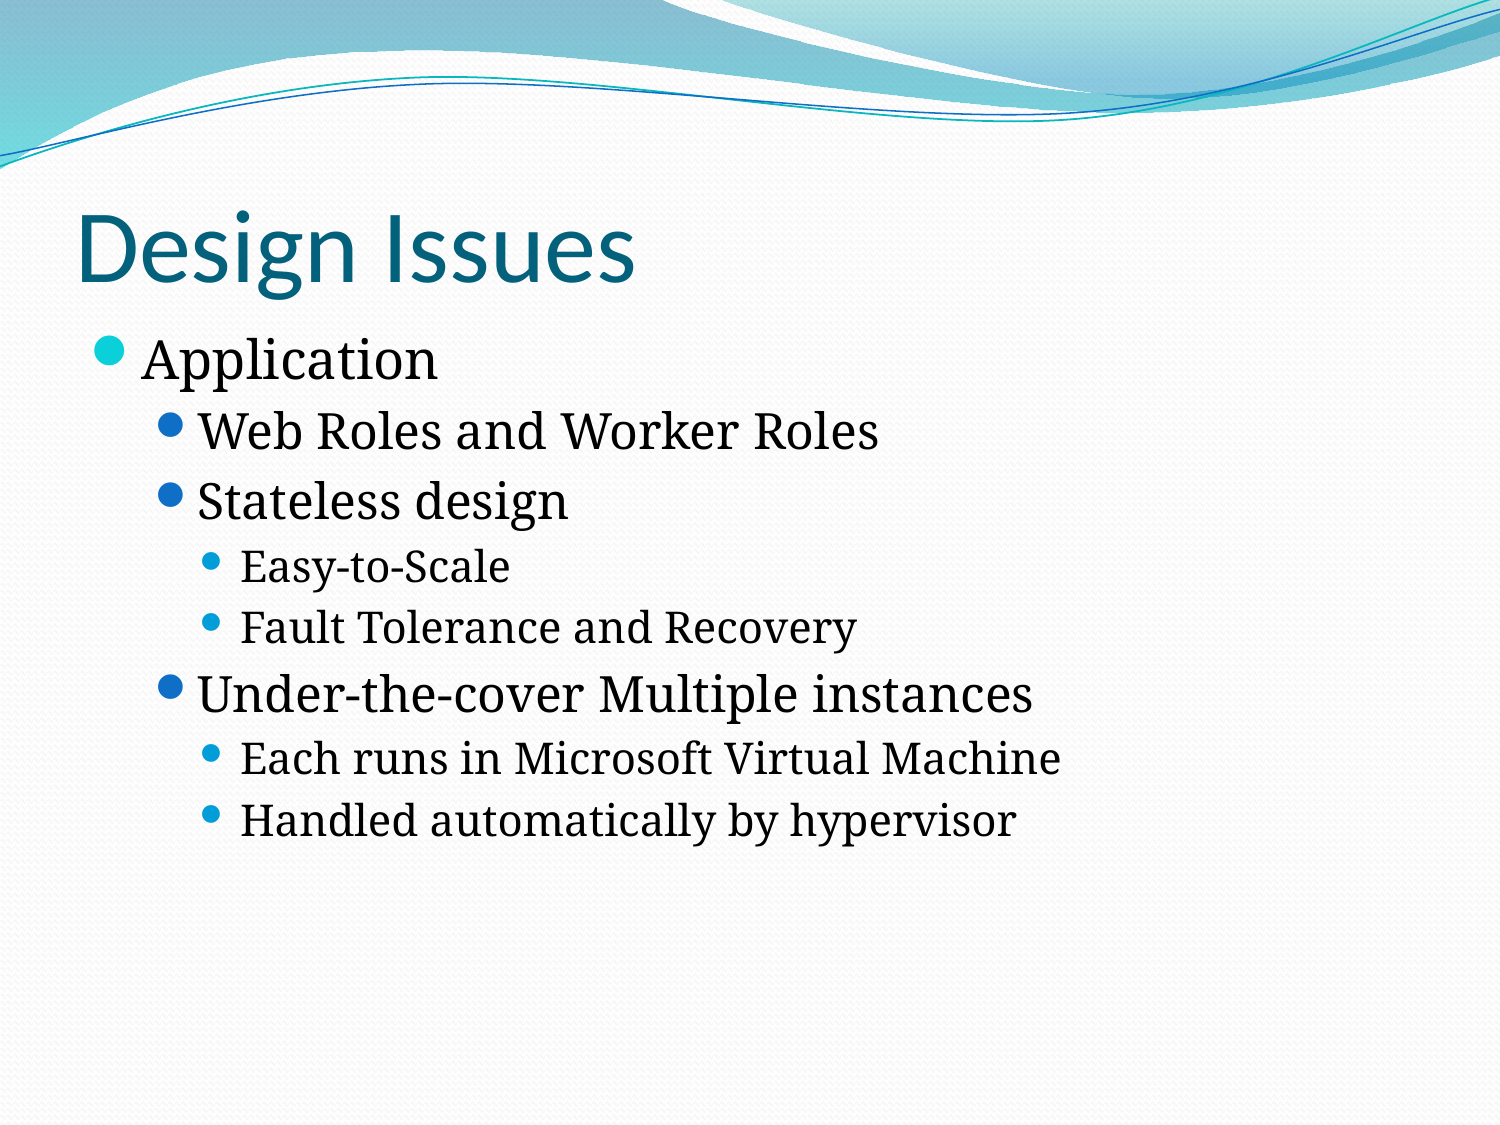

# Design Issues
Application
Web Roles and Worker Roles
Stateless design
Easy-to-Scale
Fault Tolerance and Recovery
Under-the-cover Multiple instances
Each runs in Microsoft Virtual Machine
Handled automatically by hypervisor